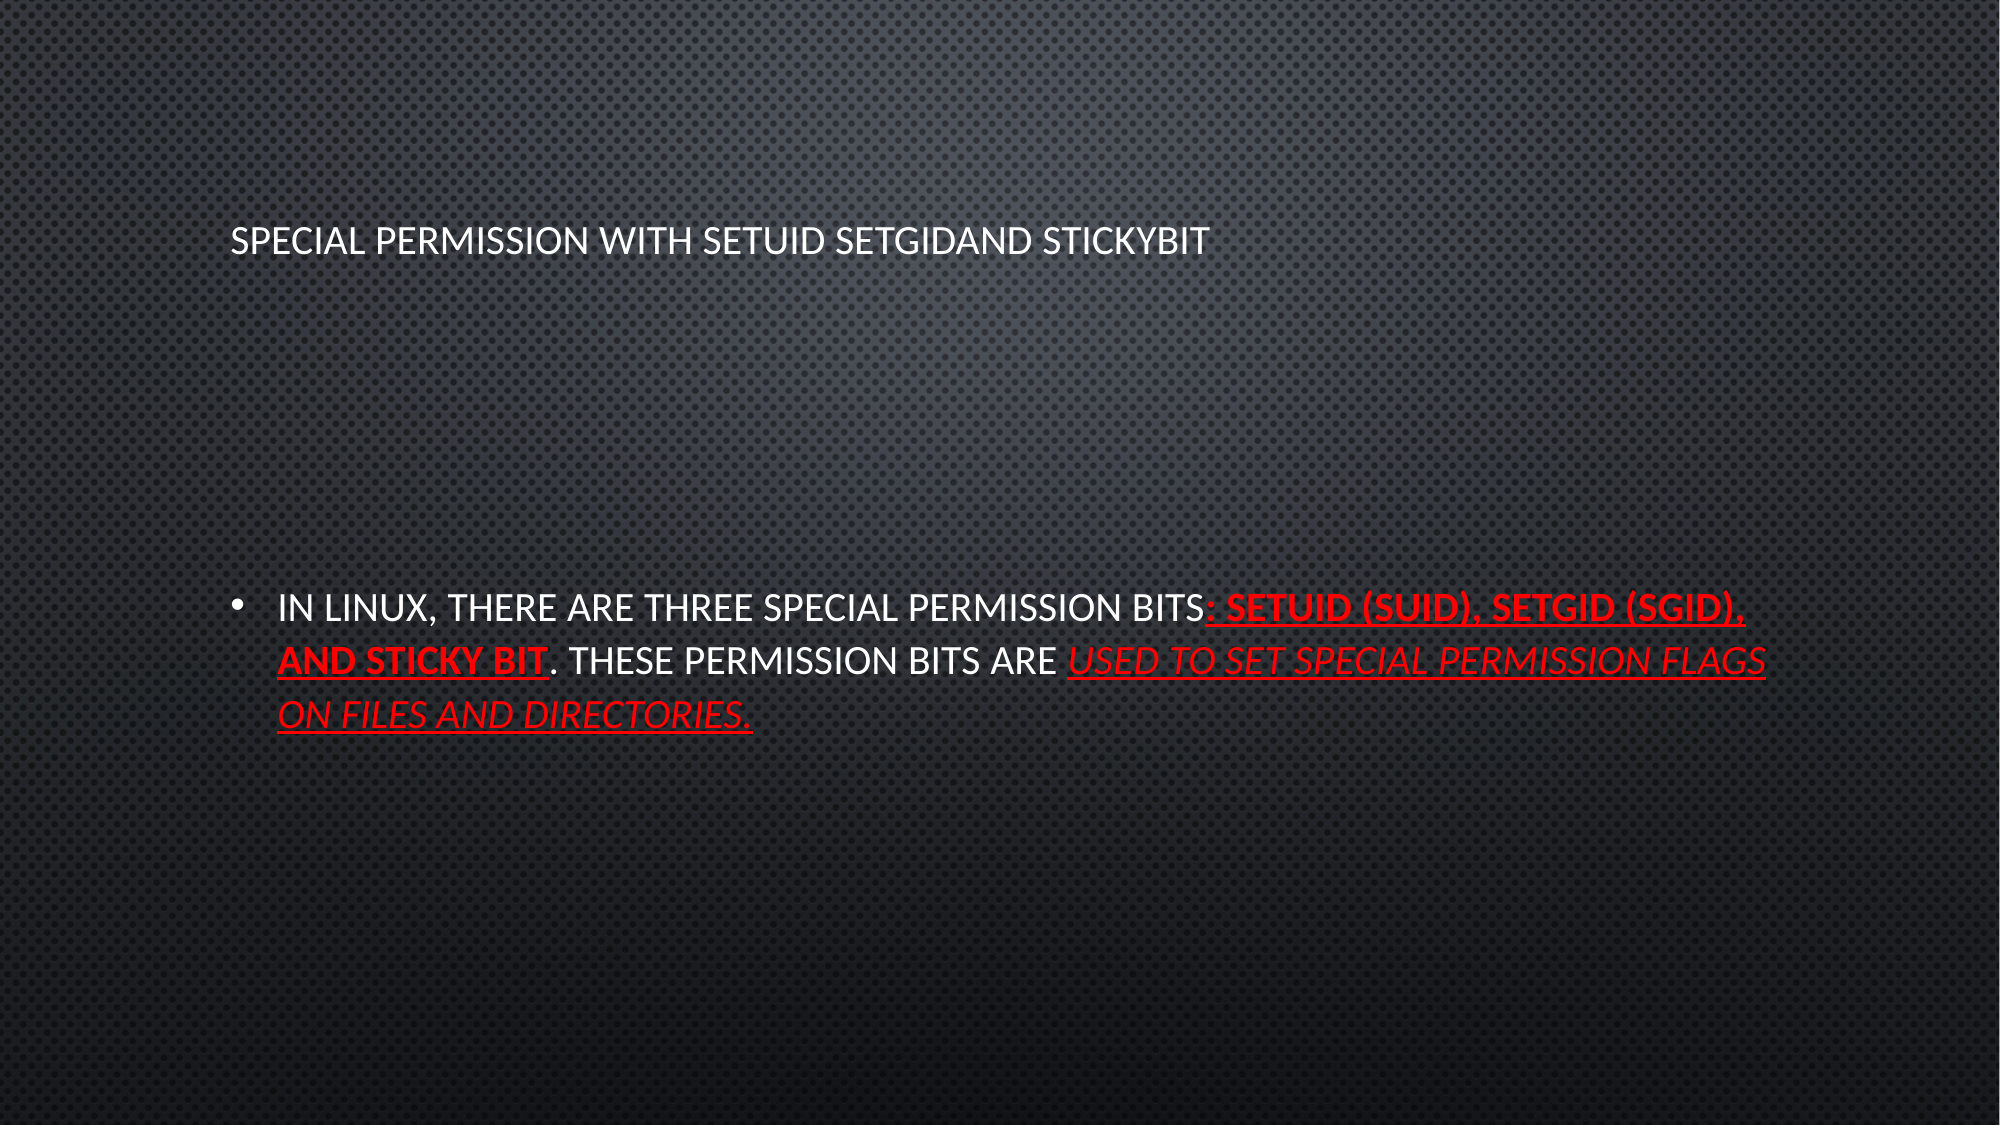

# SPECIAL PERMISSION WITH SETUID SETGIDAND STICKYBIT
In Linux, there are three special permission bits: setuid (SUID), setgid (SGID), and sticky bit. These permission bits are used to set special permission flags on files and directories.